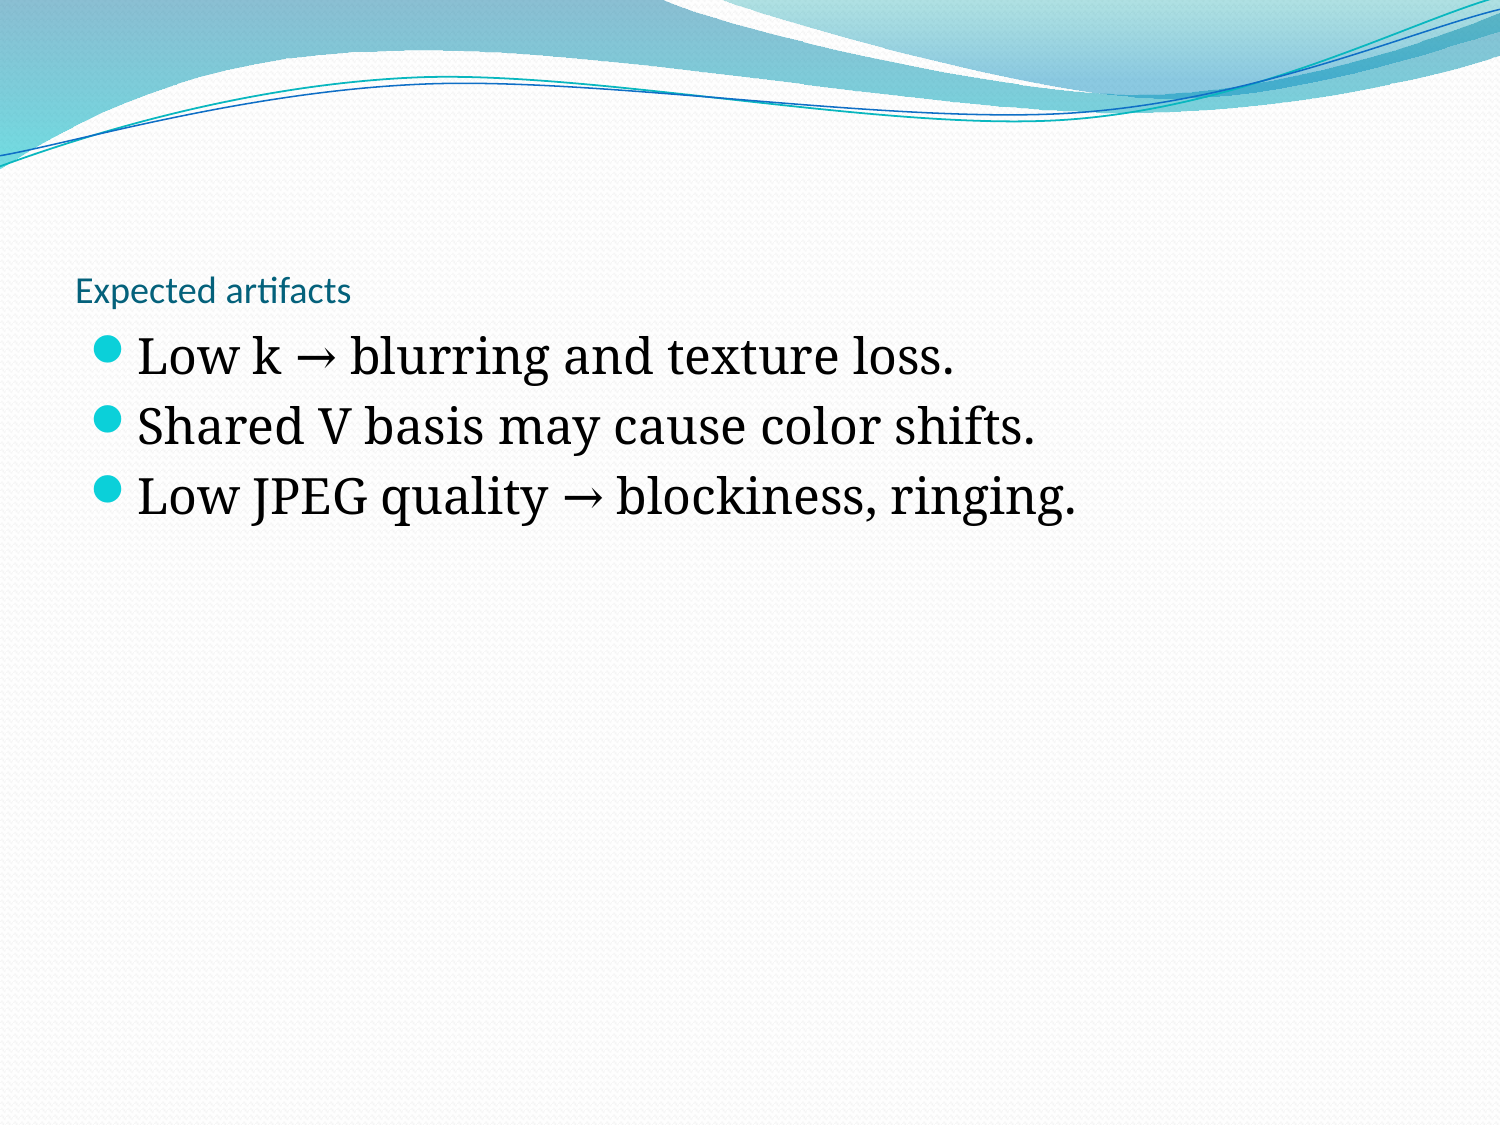

# Expected artifacts
Low k → blurring and texture loss.
Shared V basis may cause color shifts.
Low JPEG quality → blockiness, ringing.